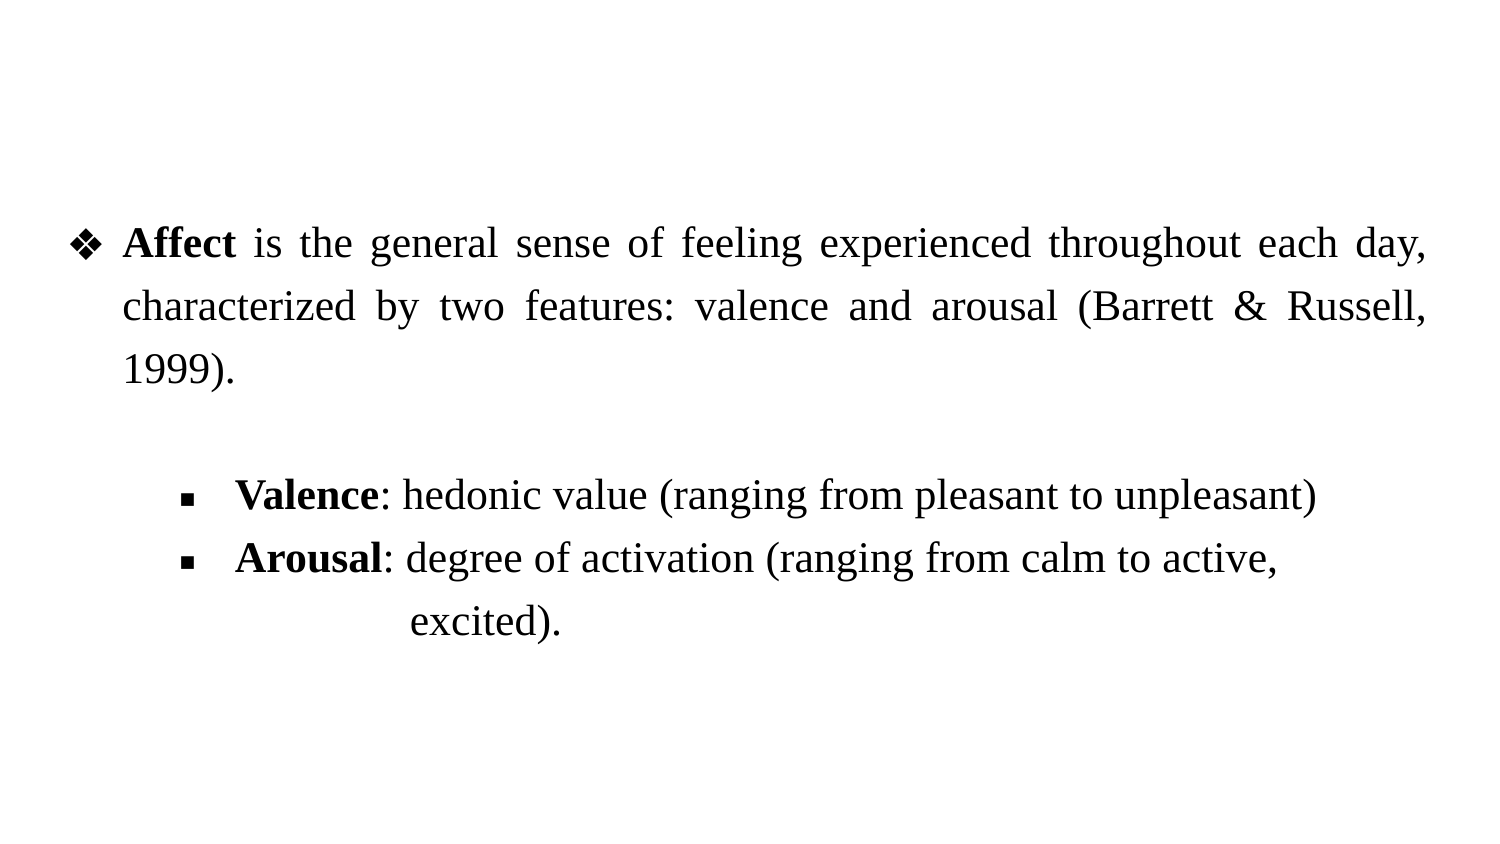

Affect is the general sense of feeling experienced throughout each day, characterized by two features: valence and arousal (Barrett & Russell, 1999).

Valence: hedonic value (ranging from pleasant to unpleasant)
Arousal: degree of activation (ranging from calm to active,
                     excited).